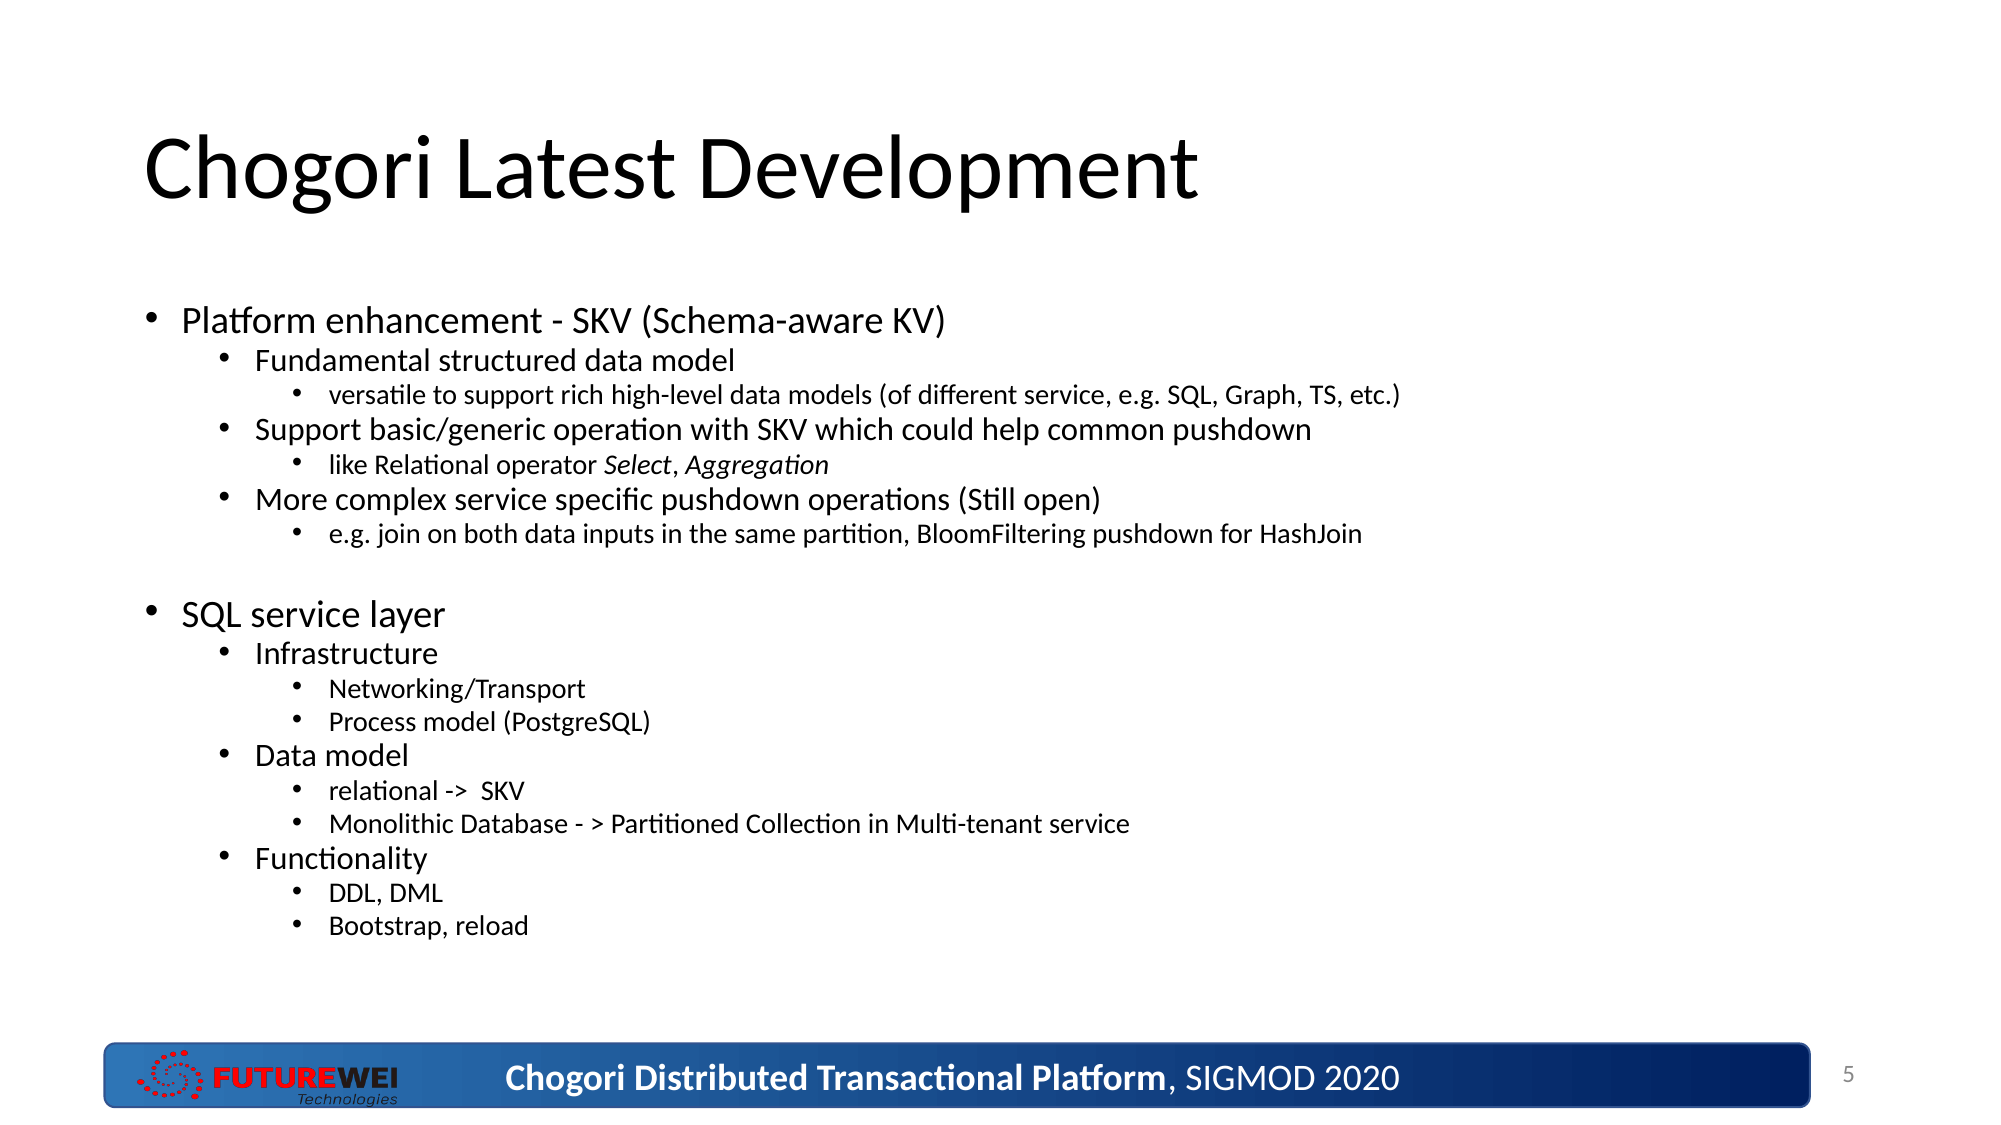

# Chogori Latest Development
Platform enhancement - SKV (Schema-aware KV)
Fundamental structured data model
versatile to support rich high-level data models (of different service, e.g. SQL, Graph, TS, etc.)
Support basic/generic operation with SKV which could help common pushdown
like Relational operator Select, Aggregation
More complex service specific pushdown operations (Still open)
e.g. join on both data inputs in the same partition, BloomFiltering pushdown for HashJoin

SQL service layer
Infrastructure
Networking/Transport
Process model (PostgreSQL)
Data model
relational ->  SKV
Monolithic Database - > Partitioned Collection in Multi-tenant service
Functionality
DDL, DML
Bootstrap, reload
5